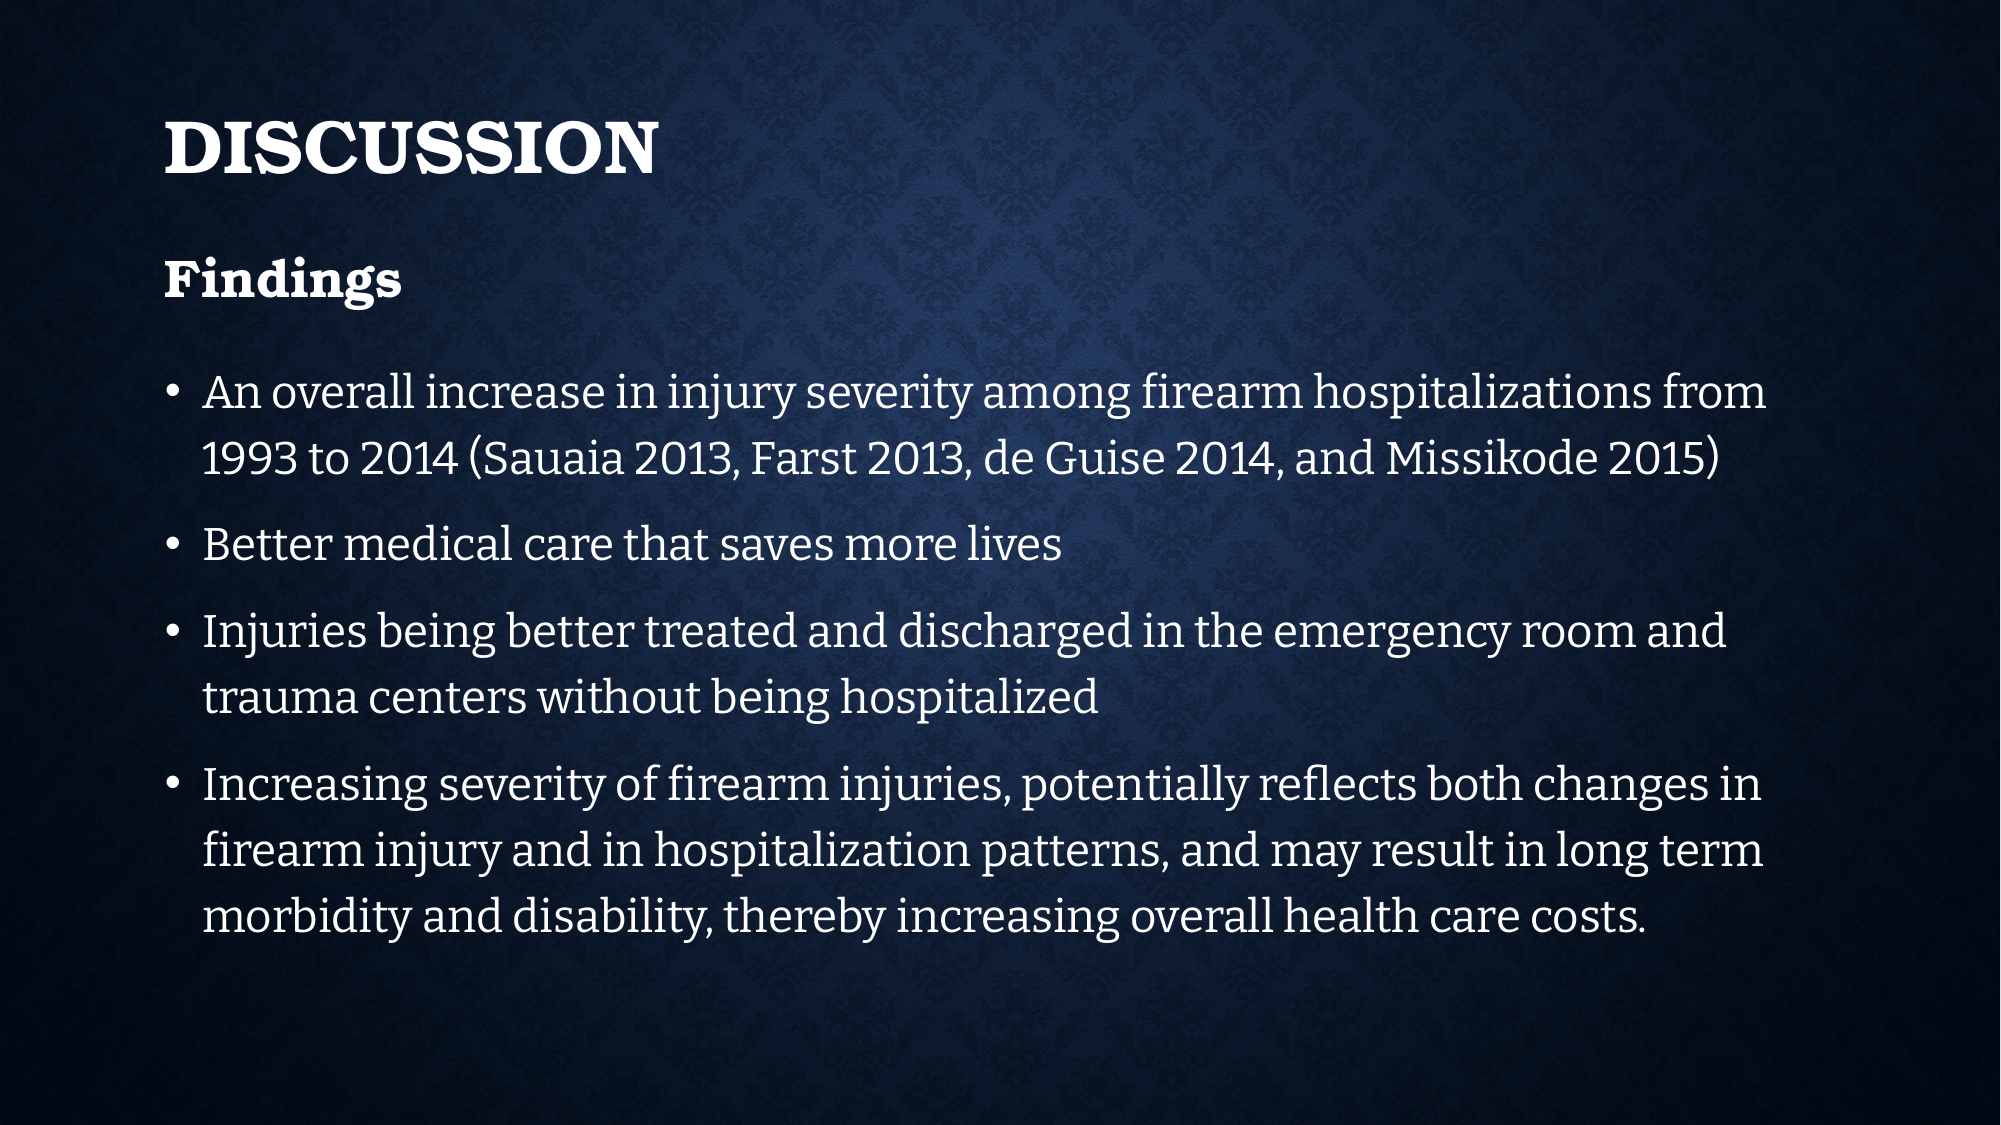

# Discussion Findings
An overall increase in injury severity among firearm hospitalizations from 1993 to 2014 (Sauaia 2013, Farst 2013, de Guise 2014, and Missikode 2015)
Better medical care that saves more lives
Injuries being better treated and discharged in the emergency room and trauma centers without being hospitalized
Increasing severity of firearm injuries, potentially reflects both changes in firearm injury and in hospitalization patterns, and may result in long term morbidity and disability, thereby increasing overall health care costs.